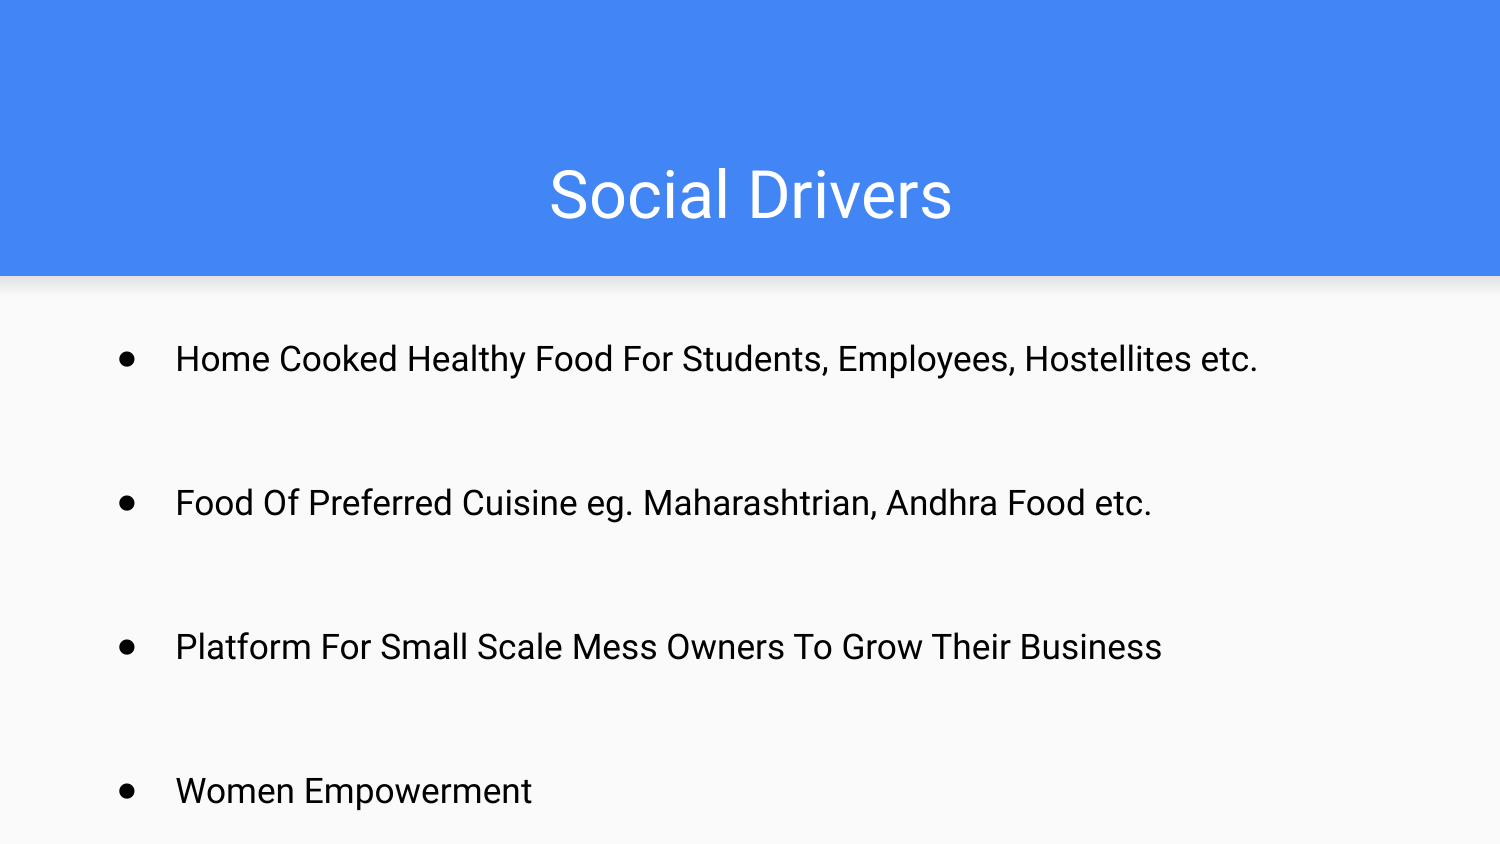

# Social Drivers
Home Cooked Healthy Food For Students, Employees, Hostellites etc.

Food Of Preferred Cuisine eg. Maharashtrian, Andhra Food etc.

Platform For Small Scale Mess Owners To Grow Their Business

Women Empowerment